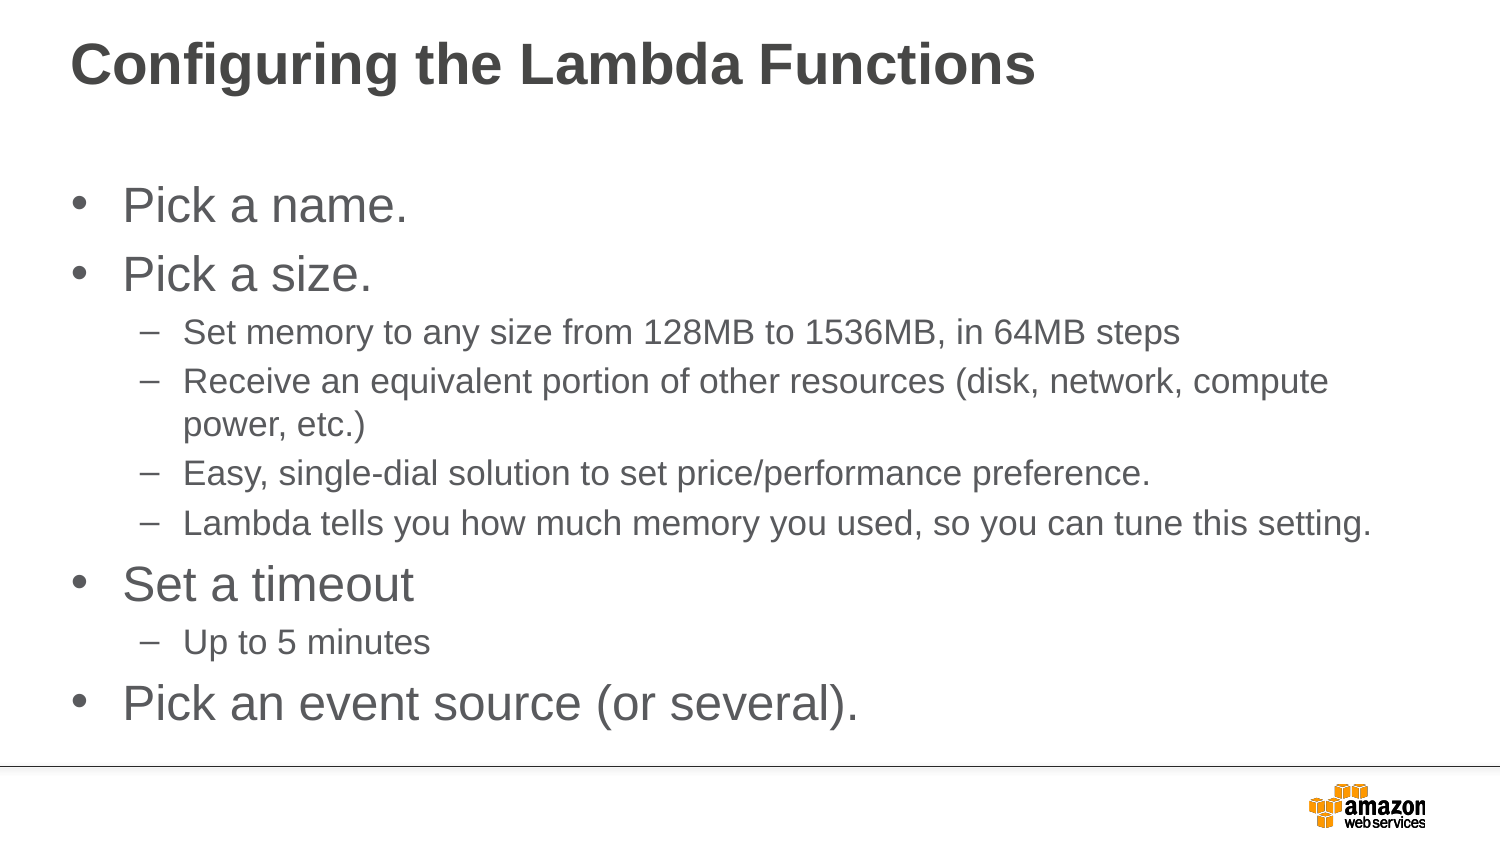

# Configuring the Lambda Functions
Pick a name.
Pick a size.
Set memory to any size from 128MB to 1536MB, in 64MB steps
Receive an equivalent portion of other resources (disk, network, compute power, etc.)
Easy, single-dial solution to set price/performance preference.
Lambda tells you how much memory you used, so you can tune this setting.
Set a timeout
Up to 5 minutes
Pick an event source (or several).